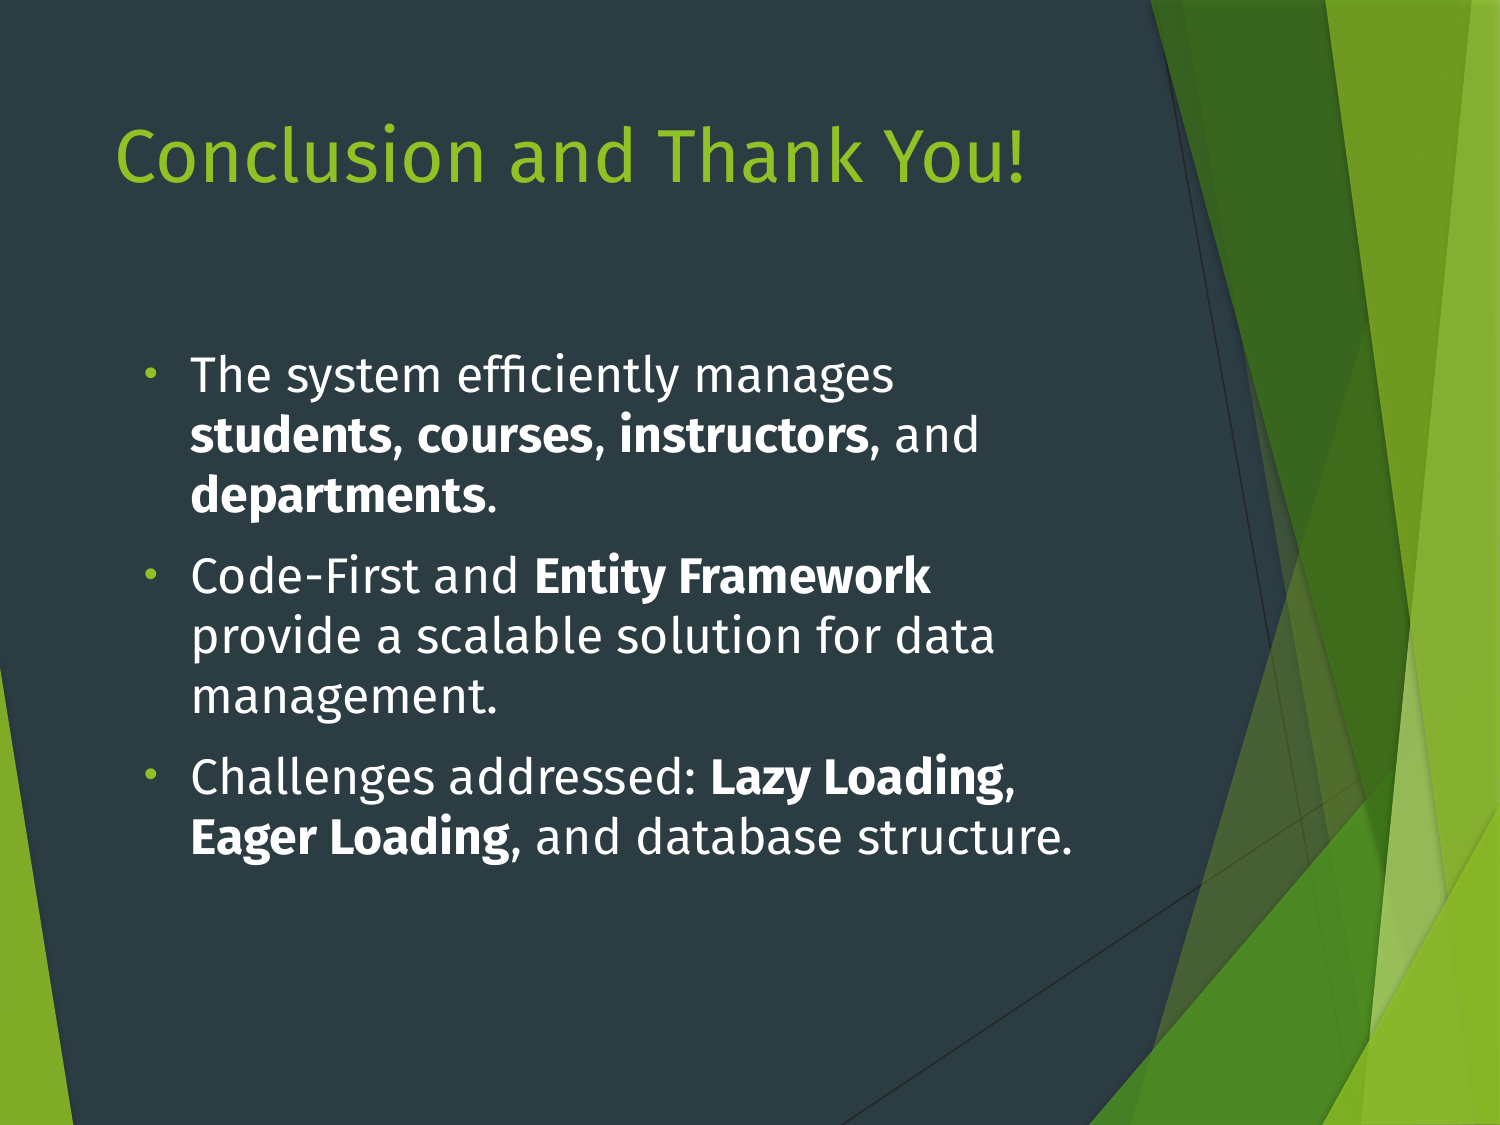

# Conclusion and Thank You!

The system efficiently manages students, courses, instructors, and departments.
Code-First and Entity Framework provide a scalable solution for data management.
Challenges addressed: Lazy Loading, Eager Loading, and database structure.